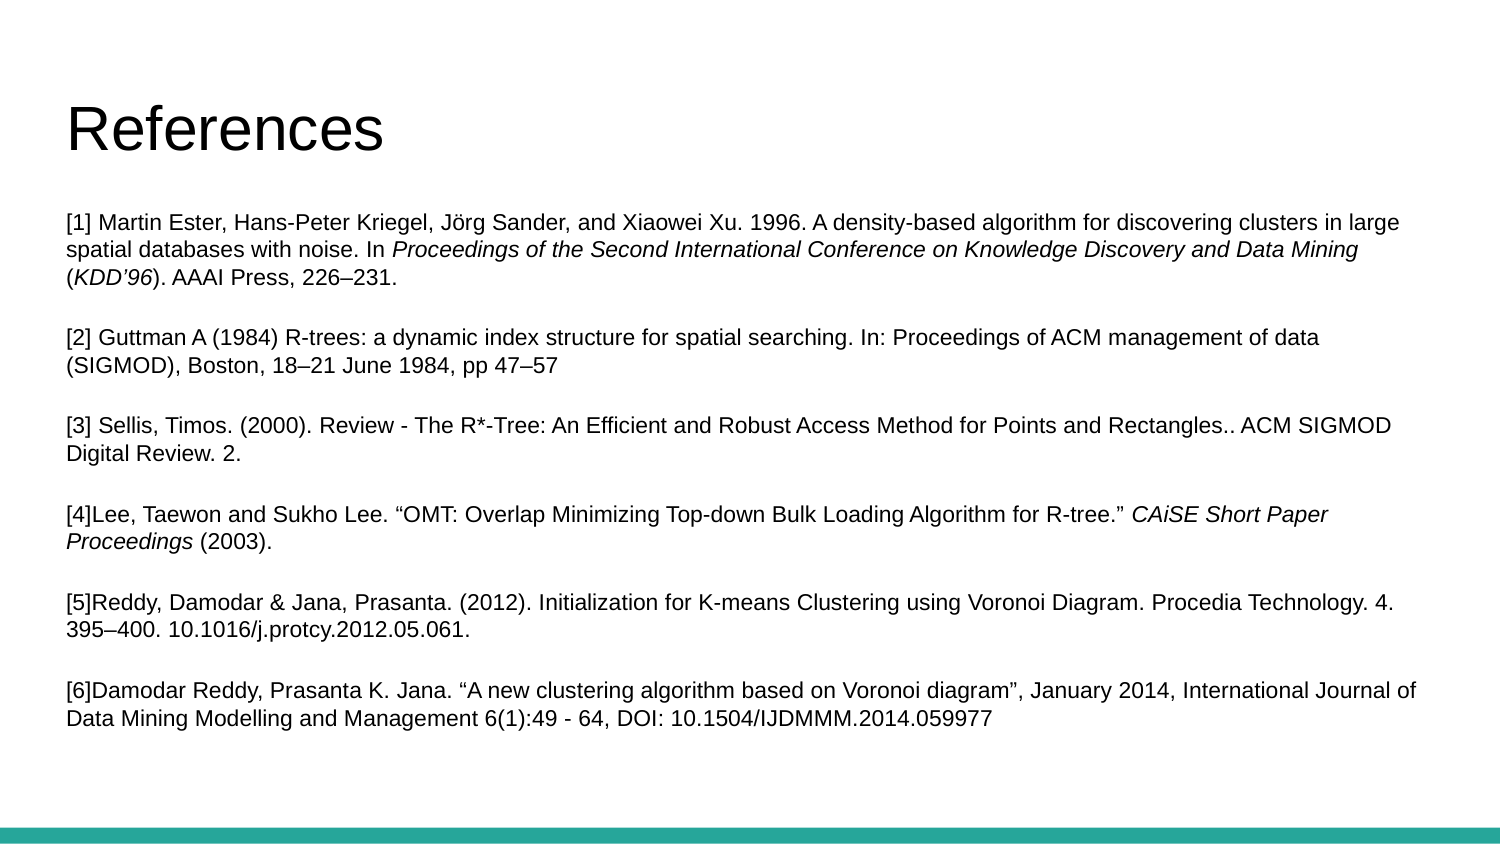

# References
[1] Martin Ester, Hans-Peter Kriegel, Jörg Sander, and Xiaowei Xu. 1996. A density-based algorithm for discovering clusters in large spatial databases with noise. In Proceedings of the Second International Conference on Knowledge Discovery and Data Mining (KDD’96). AAAI Press, 226–231.
[2] Guttman A (1984) R-trees: a dynamic index structure for spatial searching. In: Proceedings of ACM management of data (SIGMOD), Boston, 18–21 June 1984, pp 47–57
[3] Sellis, Timos. (2000). Review - The R*-Tree: An Efficient and Robust Access Method for Points and Rectangles.. ACM SIGMOD Digital Review. 2.
[4]Lee, Taewon and Sukho Lee. “OMT: Overlap Minimizing Top-down Bulk Loading Algorithm for R-tree.” CAiSE Short Paper Proceedings (2003).
[5]Reddy, Damodar & Jana, Prasanta. (2012). Initialization for K-means Clustering using Voronoi Diagram. Procedia Technology. 4. 395–400. 10.1016/j.protcy.2012.05.061.
[6]Damodar Reddy, Prasanta K. Jana. “A new clustering algorithm based on Voronoi diagram”, January 2014, International Journal of Data Mining Modelling and Management 6(1):49 - 64, DOI: 10.1504/IJDMMM.2014.059977